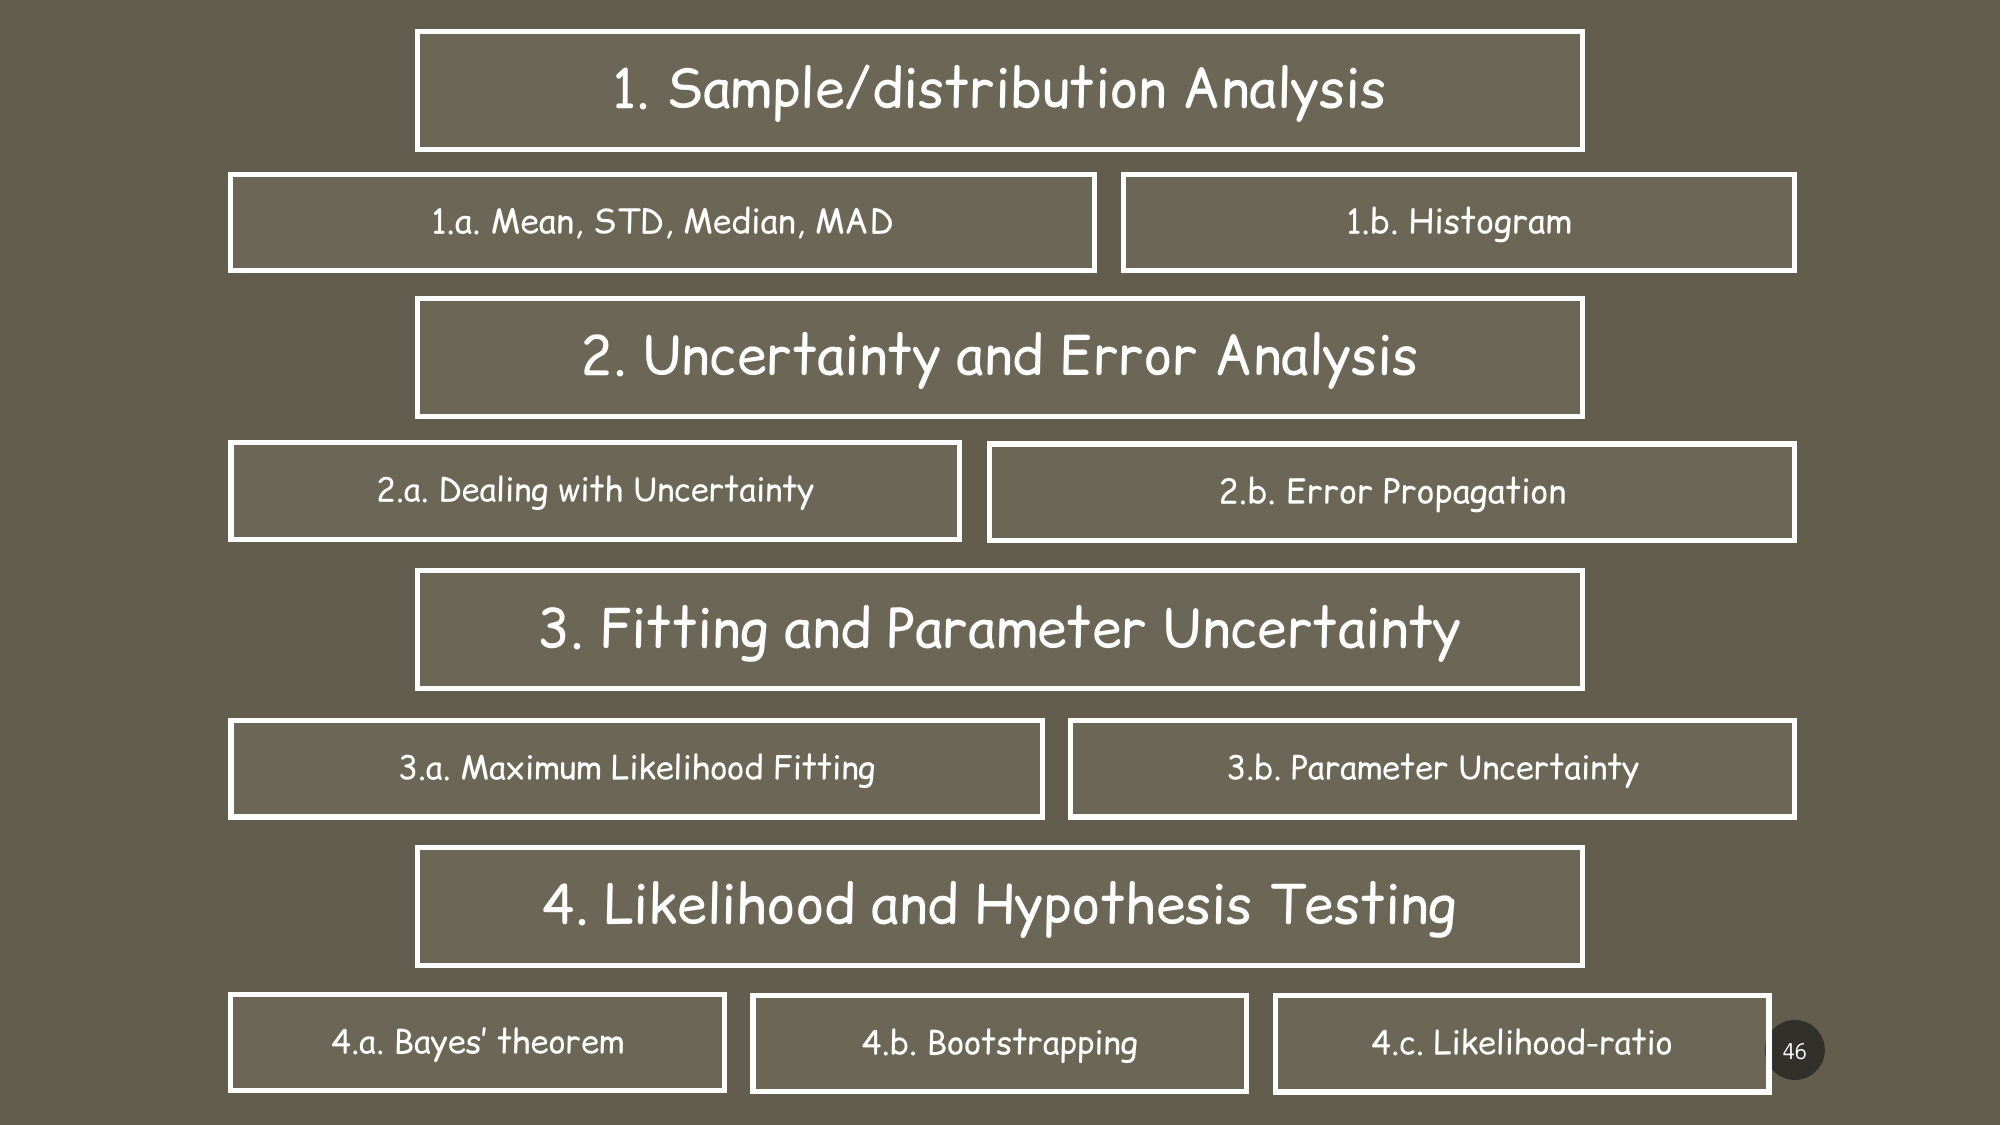

# 1. Sample/distribution Analysis
1.a. Mean, STD, Median, MAD
1.b. Histogram
2. Uncertainty and Error Analysis
2.a. Dealing with Uncertainty
2.b. Error Propagation
3. Fitting and Parameter Uncertainty
3.b. Parameter Uncertainty
3.a. Maximum Likelihood Fitting
4. Likelihood and Hypothesis Testing
4.a. Bayes’ theorem
4.b. Bootstrapping
4.c. Likelihood-ratio
46